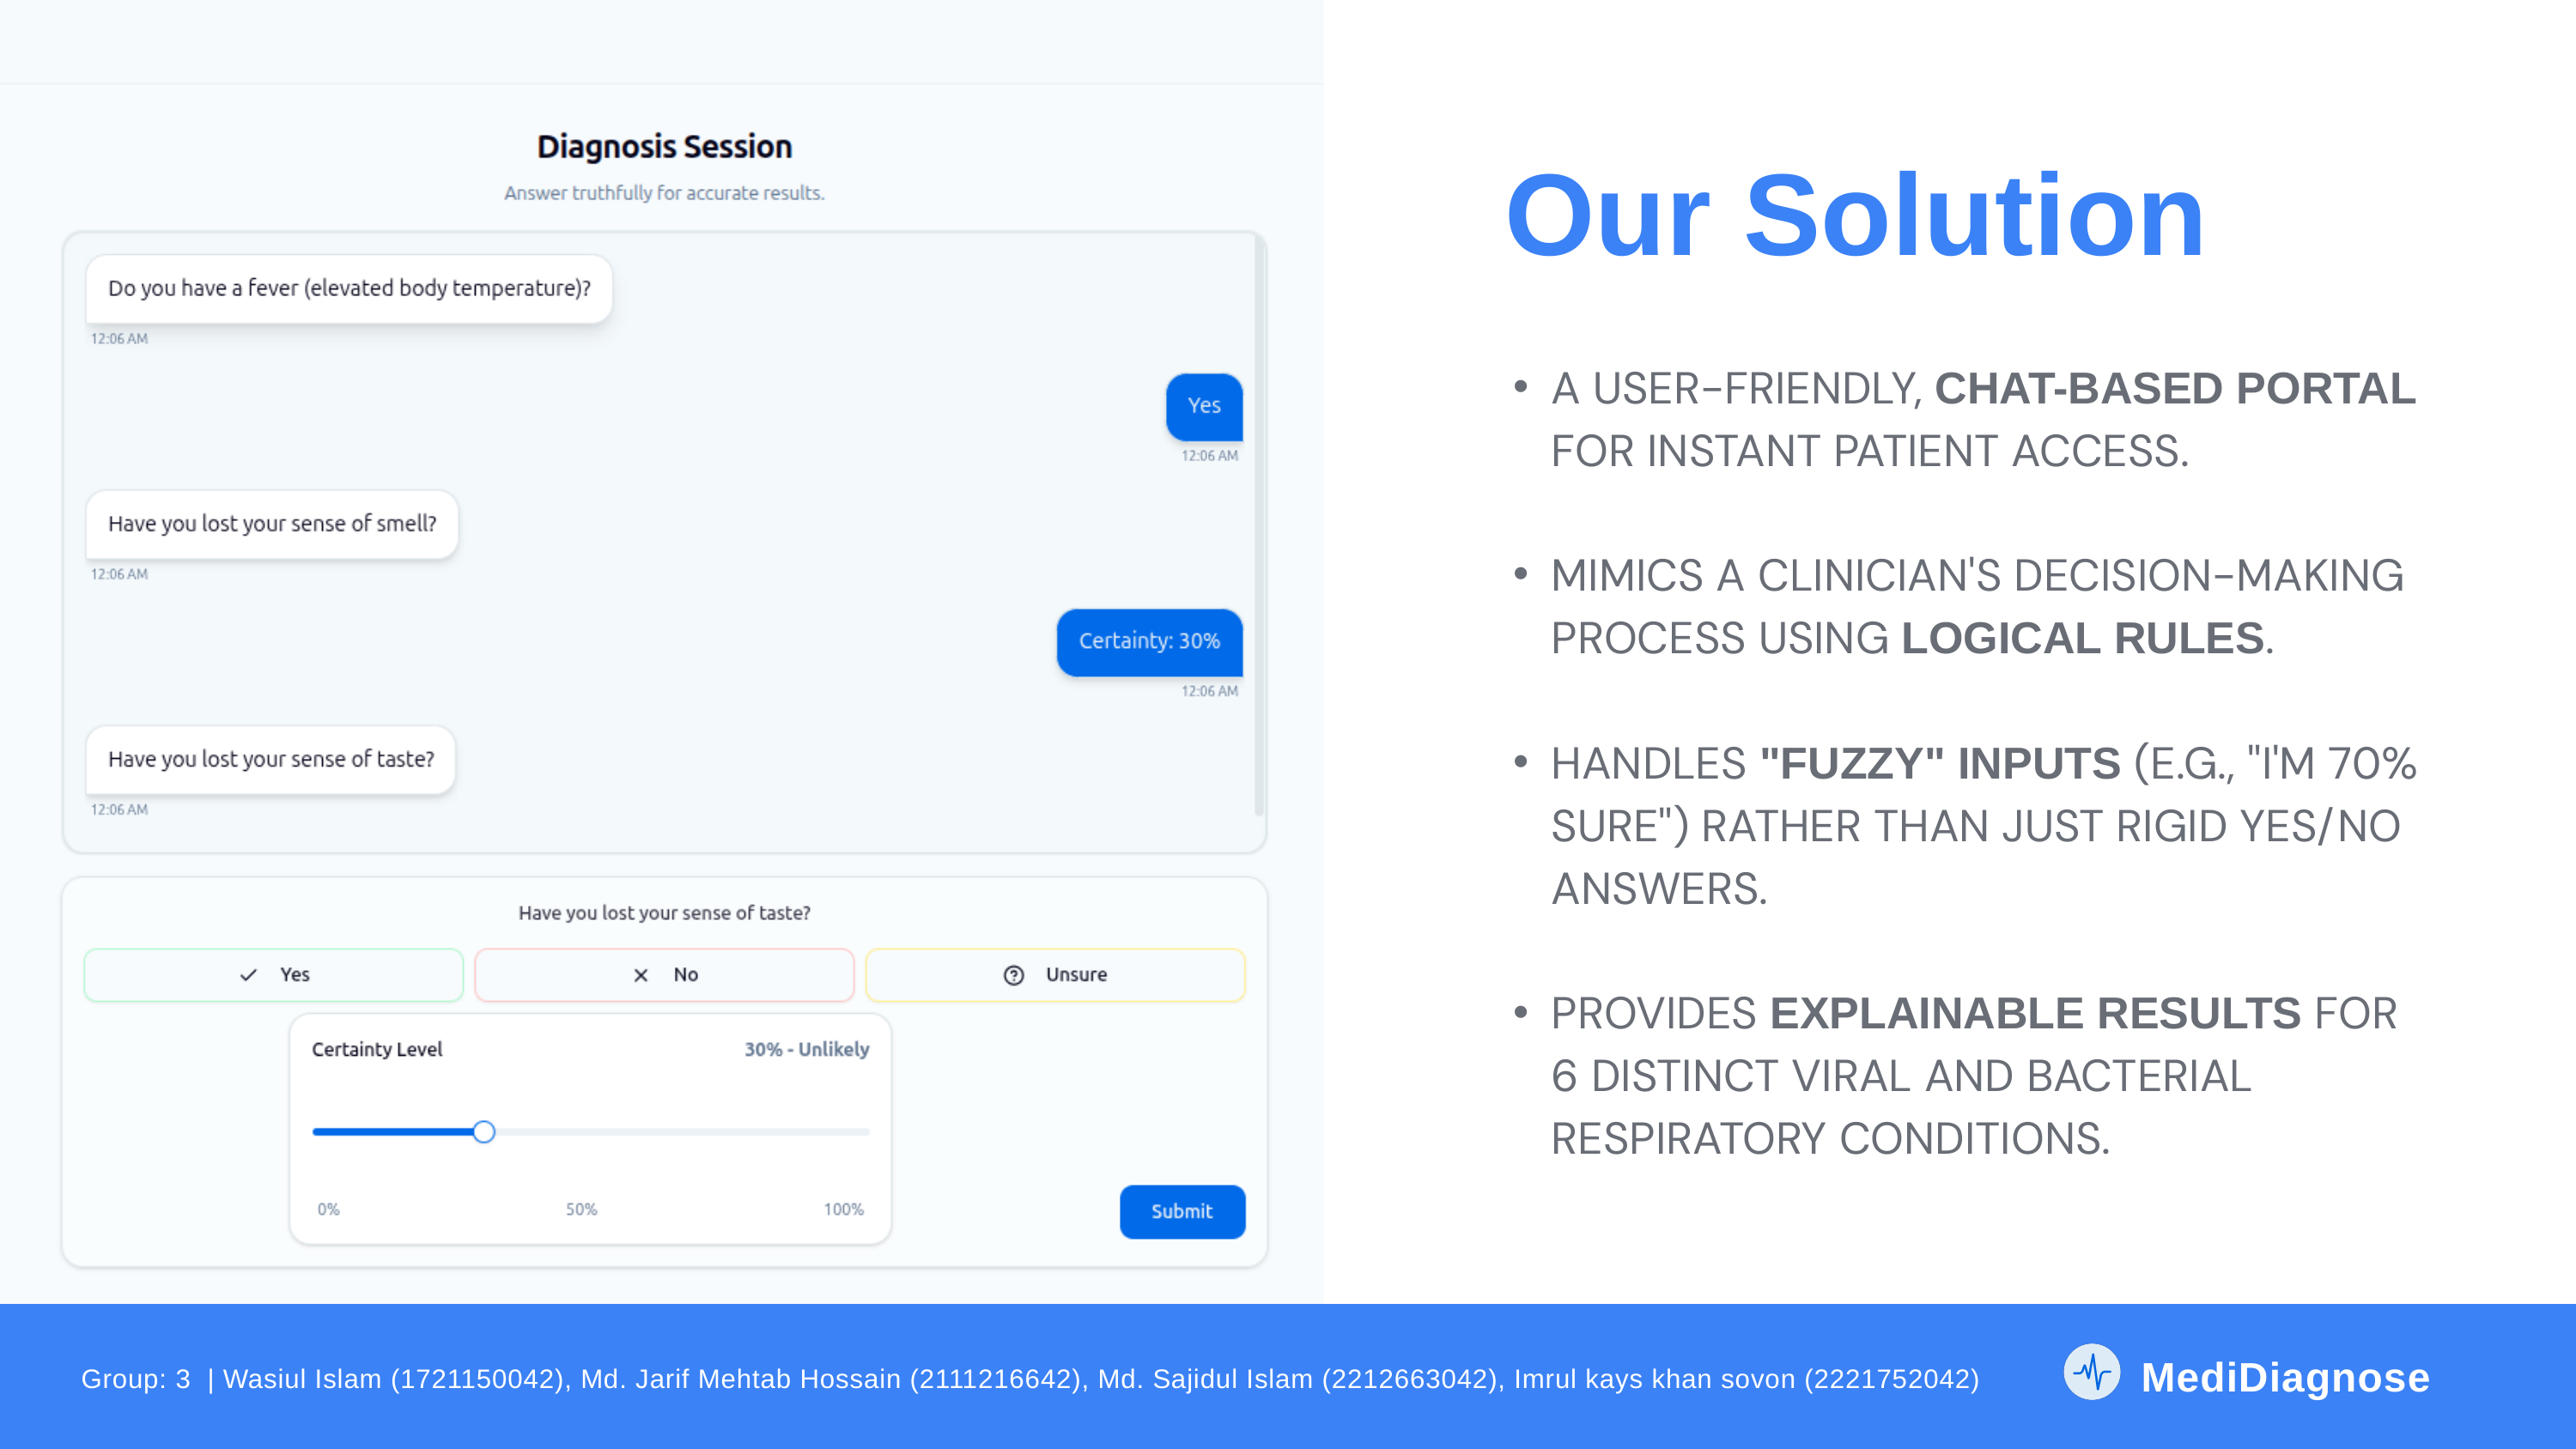

Our Solution
A USER-FRIENDLY, CHAT-BASED PORTAL FOR INSTANT PATIENT ACCESS.

MIMICS A CLINICIAN'S DECISION-MAKING PROCESS USING LOGICAL RULES.

HANDLES "FUZZY" INPUTS (E.G., "I'M 70% SURE") RATHER THAN JUST RIGID YES/NO ANSWERS.

PROVIDES EXPLAINABLE RESULTS FOR 6 DISTINCT VIRAL AND BACTERIAL RESPIRATORY CONDITIONS.

MediDiagnose
Group: 3  | Wasiul Islam (1721150042), Md. Jarif Mehtab Hossain (2111216642), Md. Sajidul Islam (2212663042), Imrul kays khan sovon (2221752042)